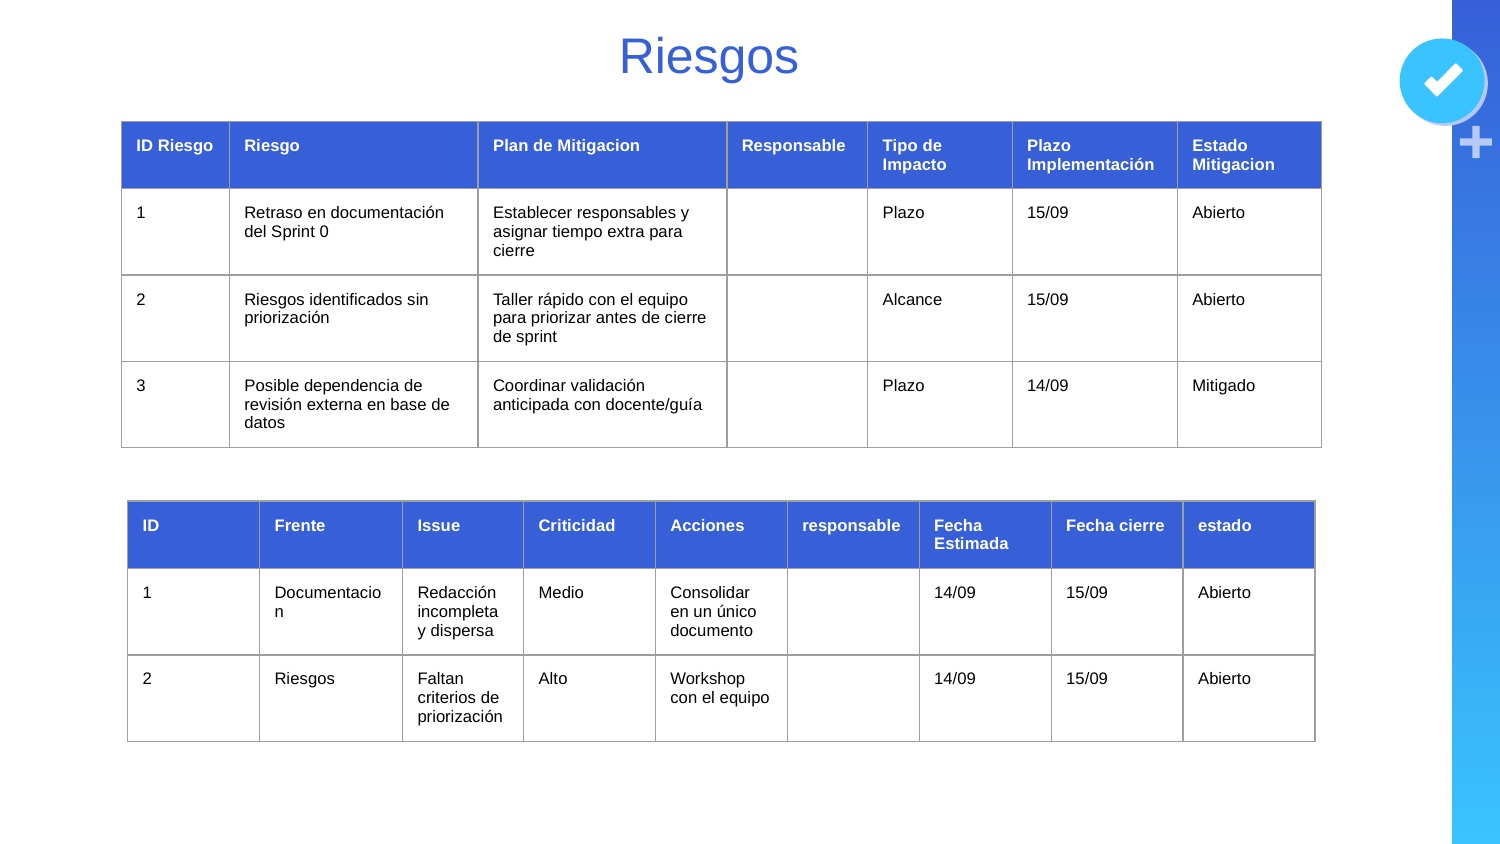

# Riesgos
| ID Riesgo | Riesgo | Plan de Mitigacion | Responsable | Tipo de Impacto | Plazo Implementación | Estado Mitigacion |
| --- | --- | --- | --- | --- | --- | --- |
| 1 | Retraso en documentación del Sprint 0 | Establecer responsables y asignar tiempo extra para cierre |  | Plazo | 15/09 | Abierto |
| 2 | Riesgos identificados sin priorización | Taller rápido con el equipo para priorizar antes de cierre de sprint |  | Alcance | 15/09 | Abierto |
| 3 | Posible dependencia de revisión externa en base de datos | Coordinar validación anticipada con docente/guía |  | Plazo | 14/09 | Mitigado |
| ID | Frente | Issue | Criticidad | Acciones | responsable | Fecha Estimada | Fecha cierre | estado |
| --- | --- | --- | --- | --- | --- | --- | --- | --- |
| 1 | Documentacion | Redacción incompleta y dispersa | Medio | Consolidar en un único documento |  | 14/09 | 15/09 | Abierto |
| 2 | Riesgos | Faltan criterios de priorización | Alto | Workshop con el equipo |  | 14/09 | 15/09 | Abierto |